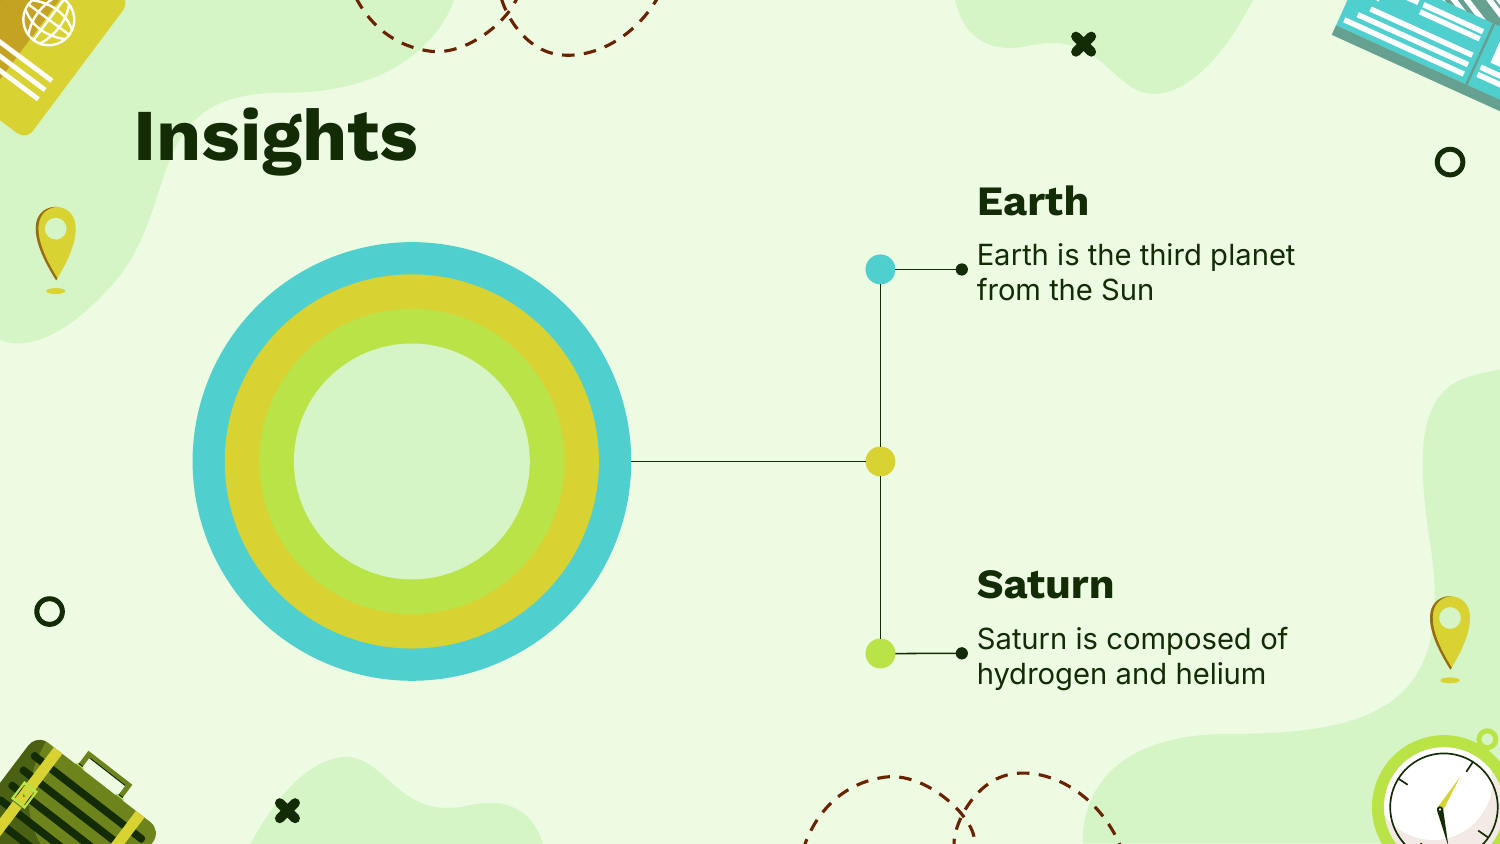

# Insights
Earth
Earth is the third planet from the Sun

Saturn
Saturn is composed of hydrogen and helium